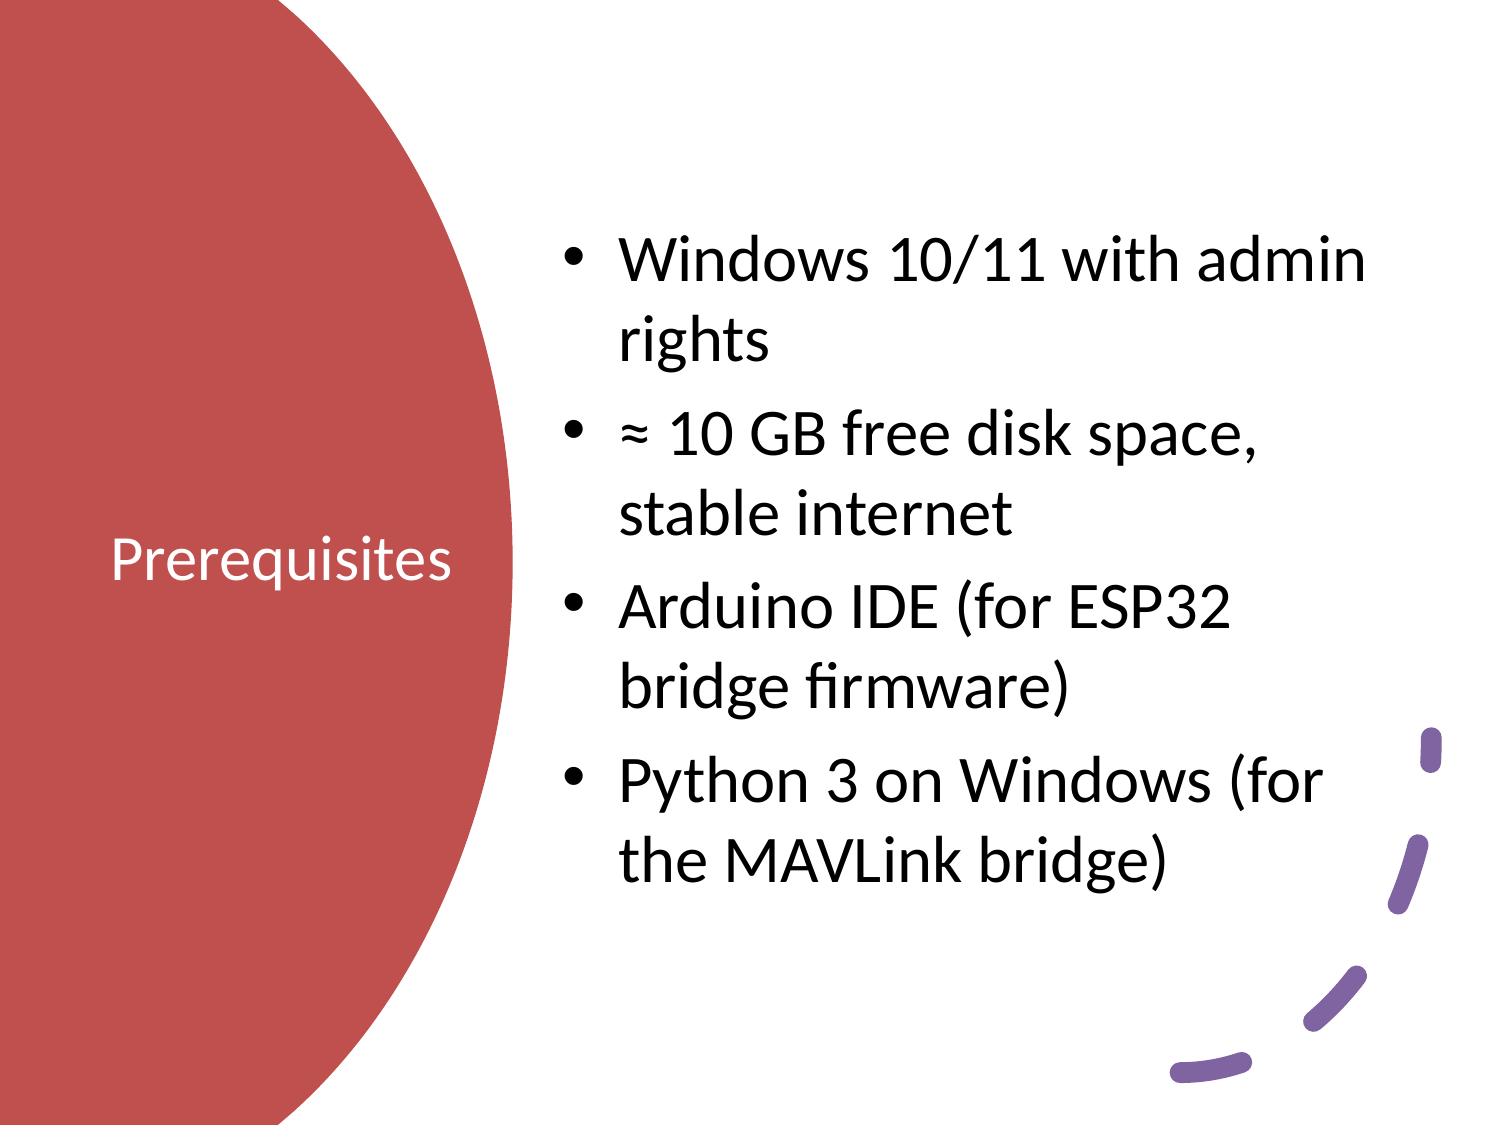

Windows 10/11 with admin rights
≈ 10 GB free disk space, stable internet
Arduino IDE (for ESP32 bridge firmware)
Python 3 on Windows (for the MAVLink bridge)
# Prerequisites